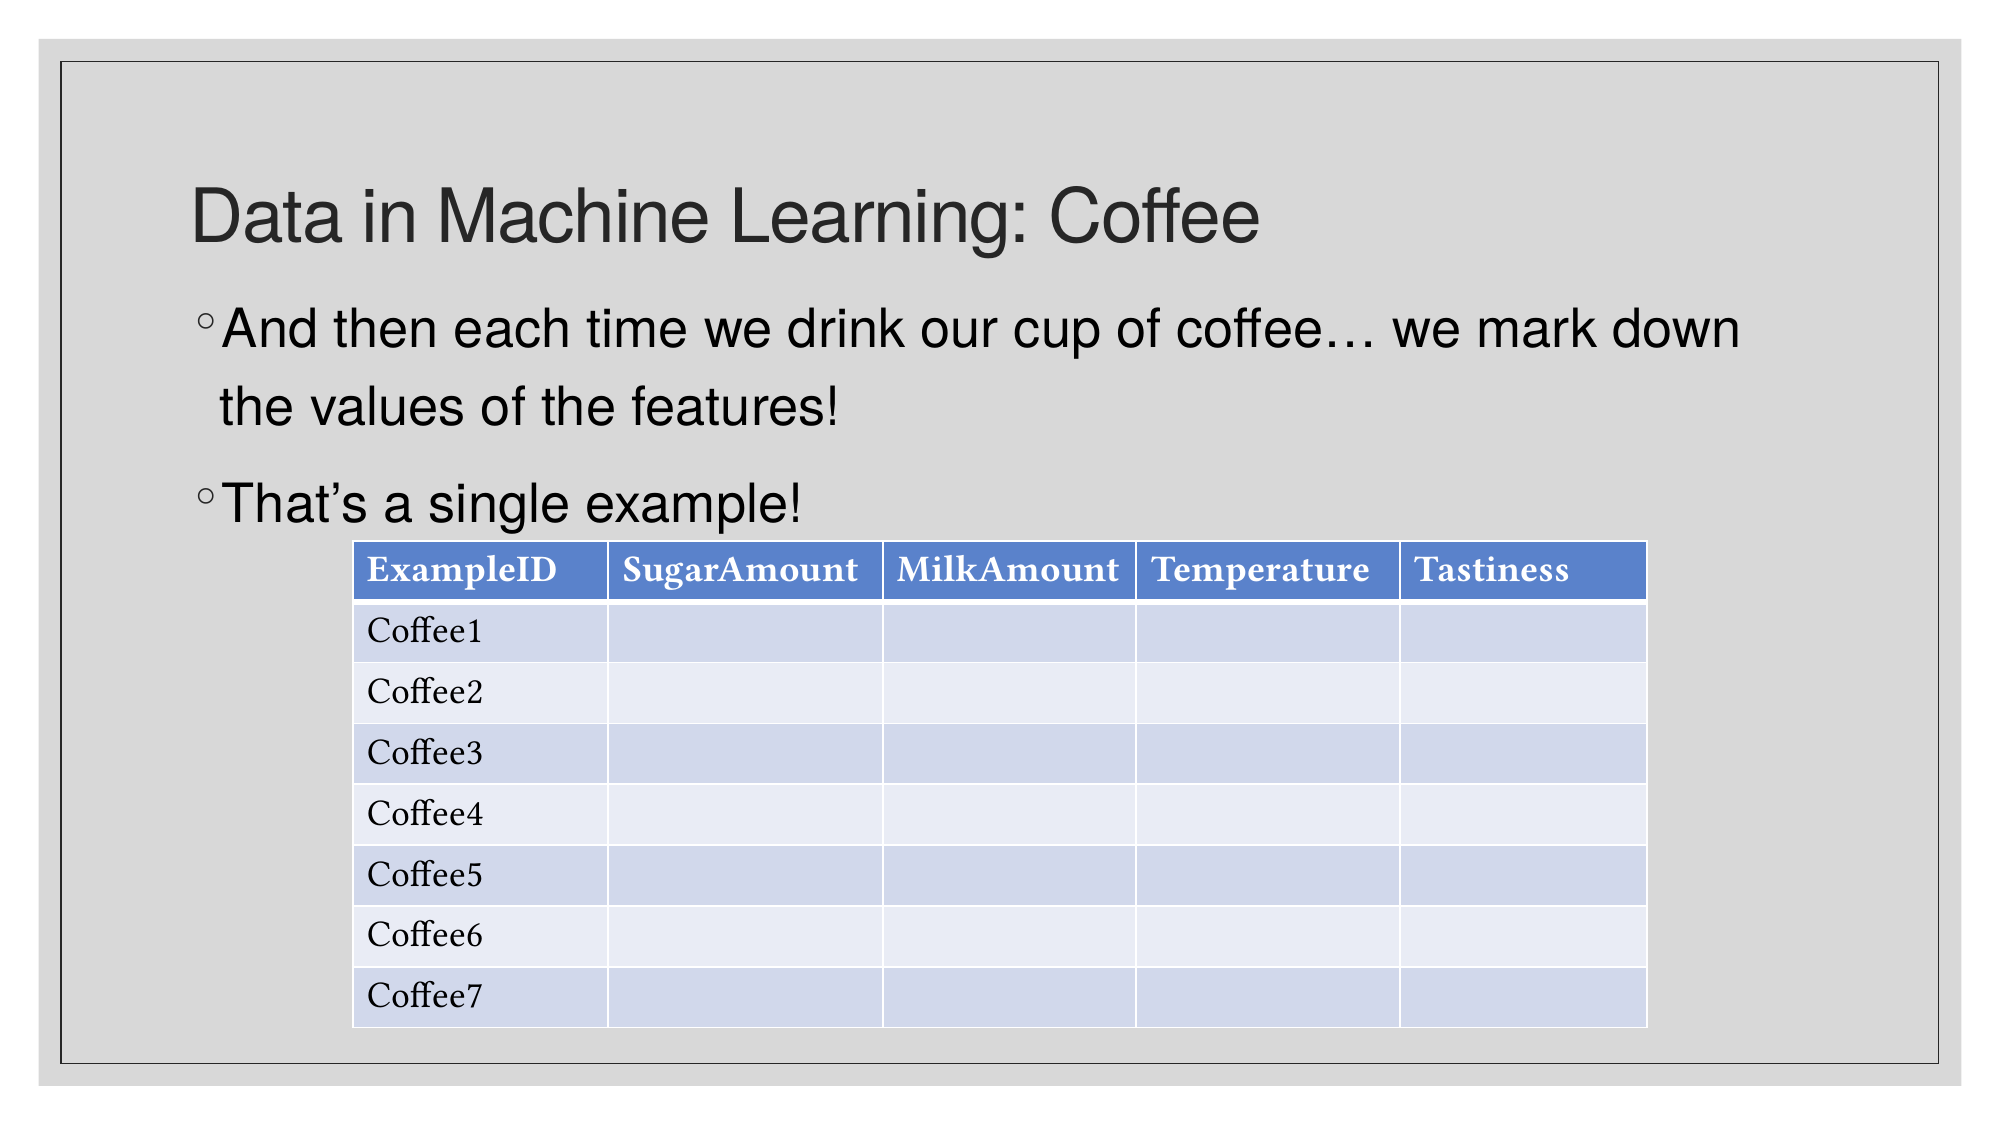

# Data in Machine Learning: Coffee
And then each time we drink our cup of coffee… we mark down the values of the features!
That’s a single example!

| ExampleID | SugarAmount | MilkAmount | Temperature | Tastiness |
| --- | --- | --- | --- | --- |
| Coffee1 |  |  |  |  |
| Coffee2 |  |  |  |  |
| Coffee3 |  |  |  |  |
| Coffee4 |  |  |  |  |
| Coffee5 |  |  |  |  |
| Coffee6 |  |  |  |  |
| Coffee7 |  |  |  |  |